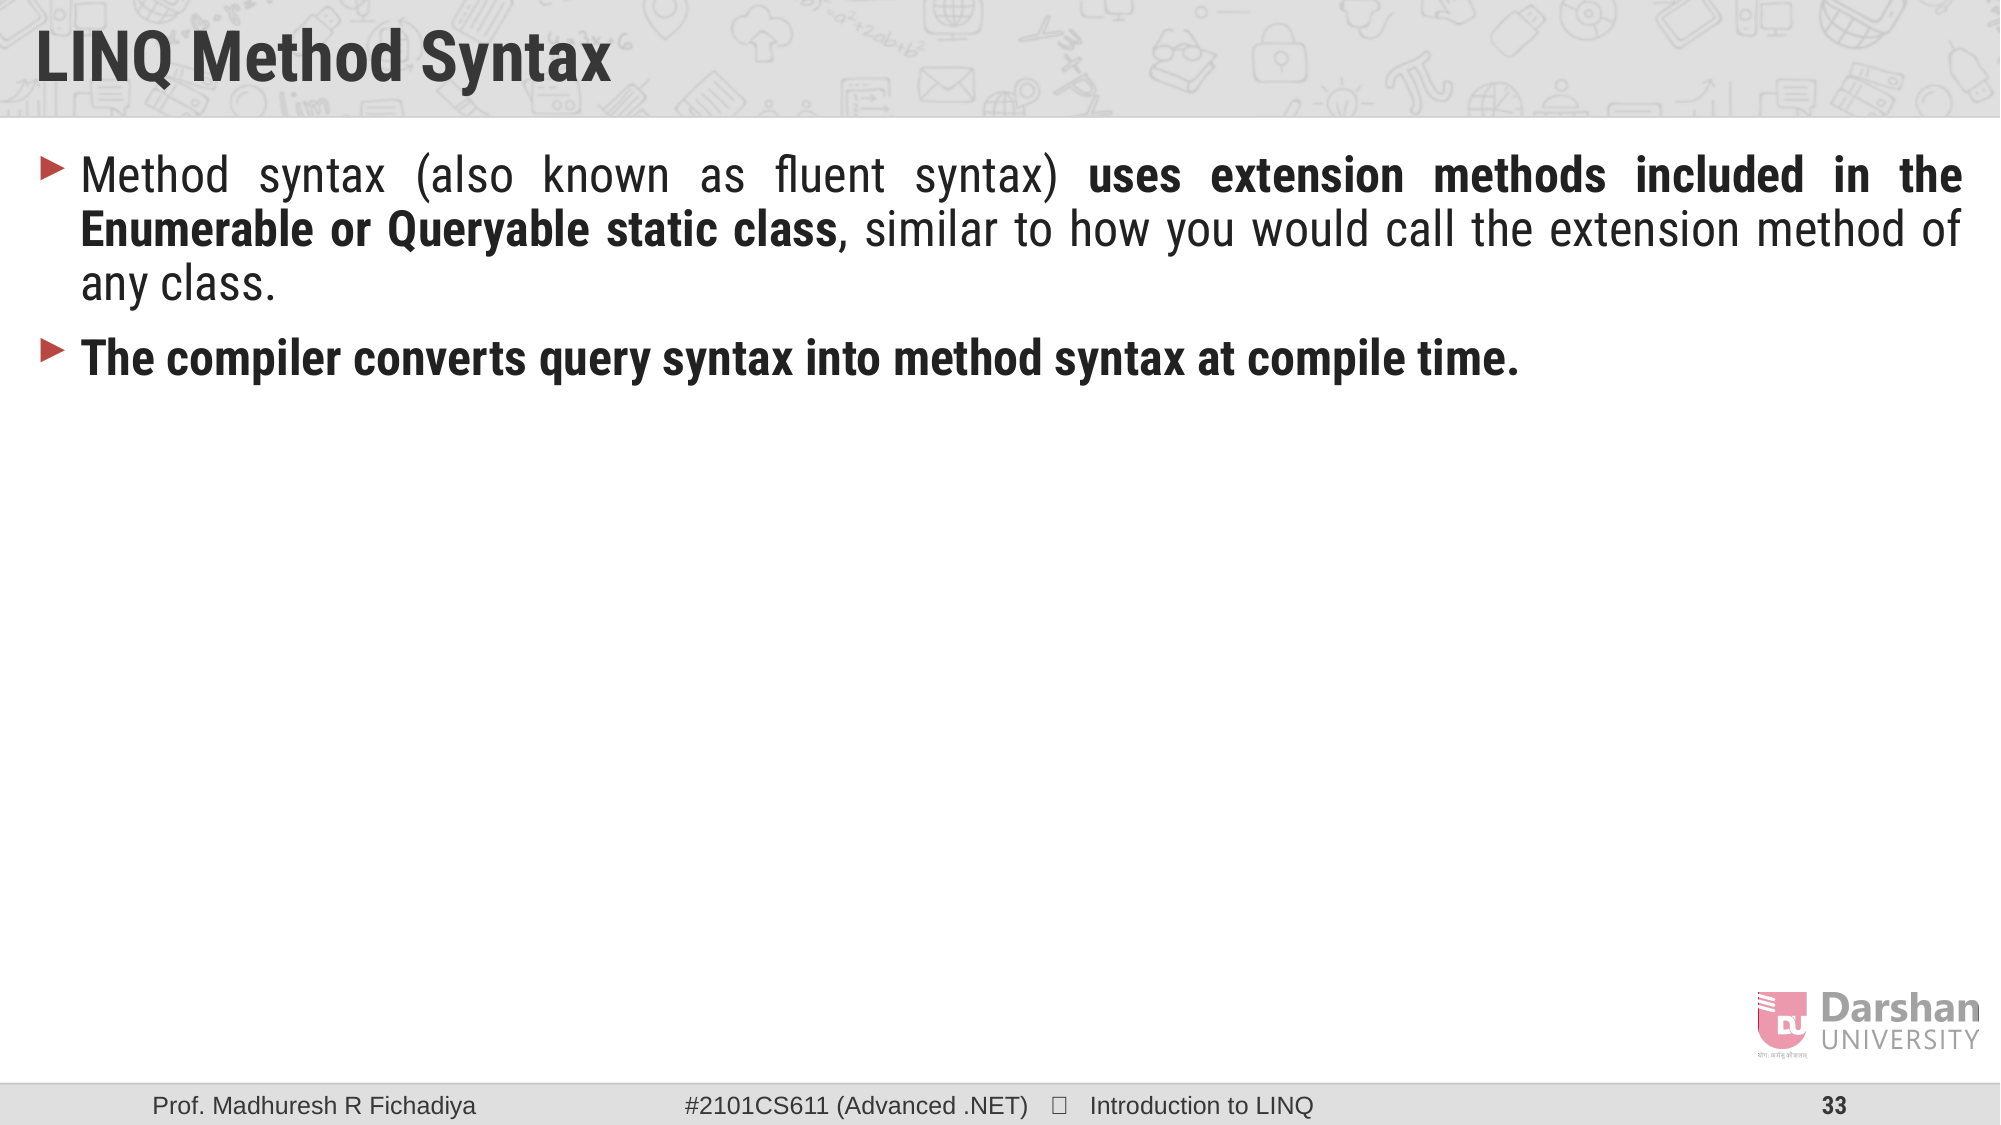

# LINQ Method Syntax
Method syntax (also known as fluent syntax) uses extension methods included in the Enumerable or Queryable static class, similar to how you would call the extension method of any class.
The compiler converts query syntax into method syntax at compile time.